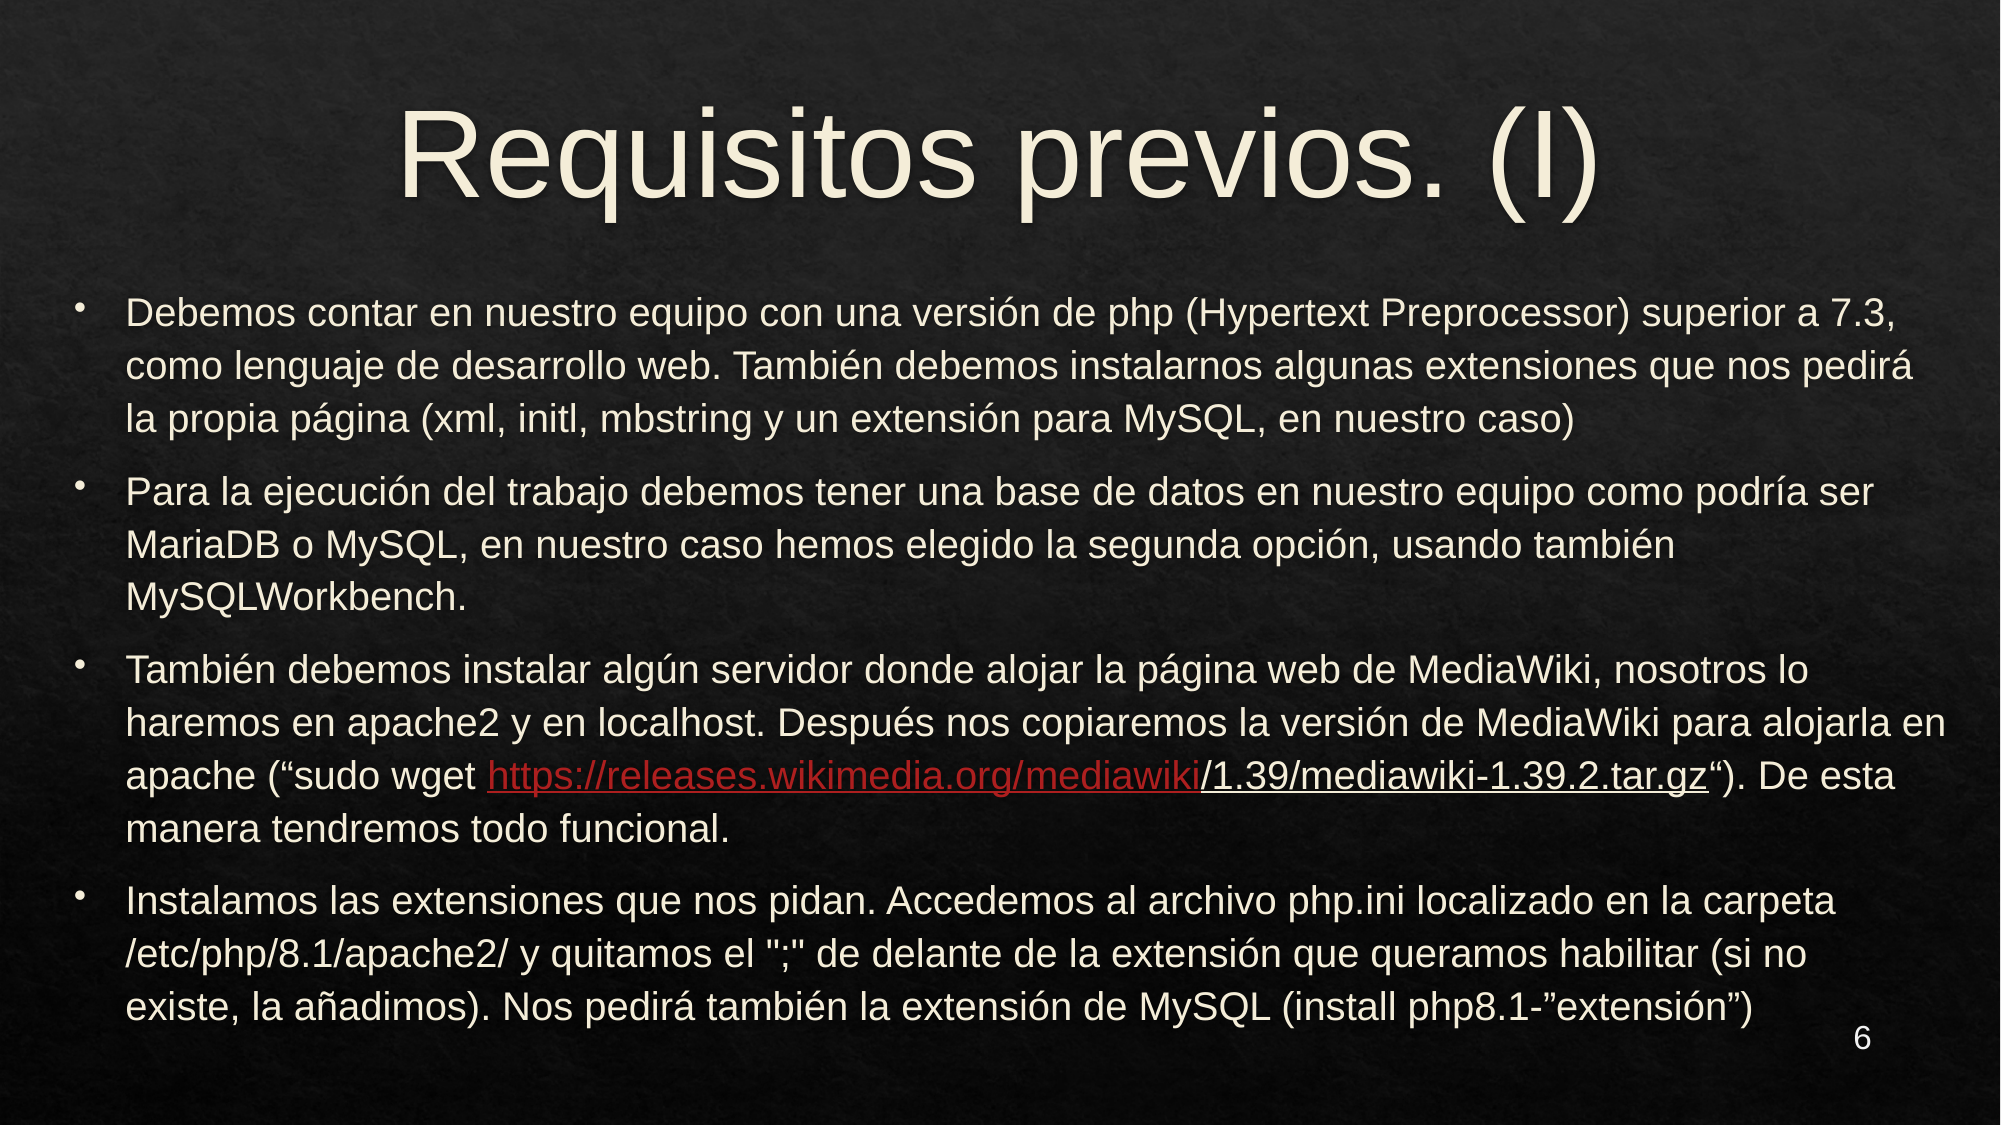

# Requisitos previos. (I)
Debemos contar en nuestro equipo con una versión de php (Hypertext Preprocessor) superior a 7.3, como lenguaje de desarrollo web. También debemos instalarnos algunas extensiones que nos pedirá la propia página (xml, initl, mbstring y un extensión para MySQL, en nuestro caso)
Para la ejecución del trabajo debemos tener una base de datos en nuestro equipo como podría ser MariaDB o MySQL, en nuestro caso hemos elegido la segunda opción, usando también MySQLWorkbench.
También debemos instalar algún servidor donde alojar la página web de MediaWiki, nosotros lo haremos en apache2 y en localhost. Después nos copiaremos la versión de MediaWiki para alojarla en apache (“sudo wget https://releases.wikimedia.org/mediawiki/1.39/mediawiki-1.39.2.tar.gz“). De esta manera tendremos todo funcional.
Instalamos las extensiones que nos pidan. Accedemos al archivo php.ini localizado en la carpeta /etc/php/8.1/apache2/ y quitamos el ";" de delante de la extensión que queramos habilitar (si no existe, la añadimos). Nos pedirá también la extensión de MySQL (install php8.1-”extensión”)

6